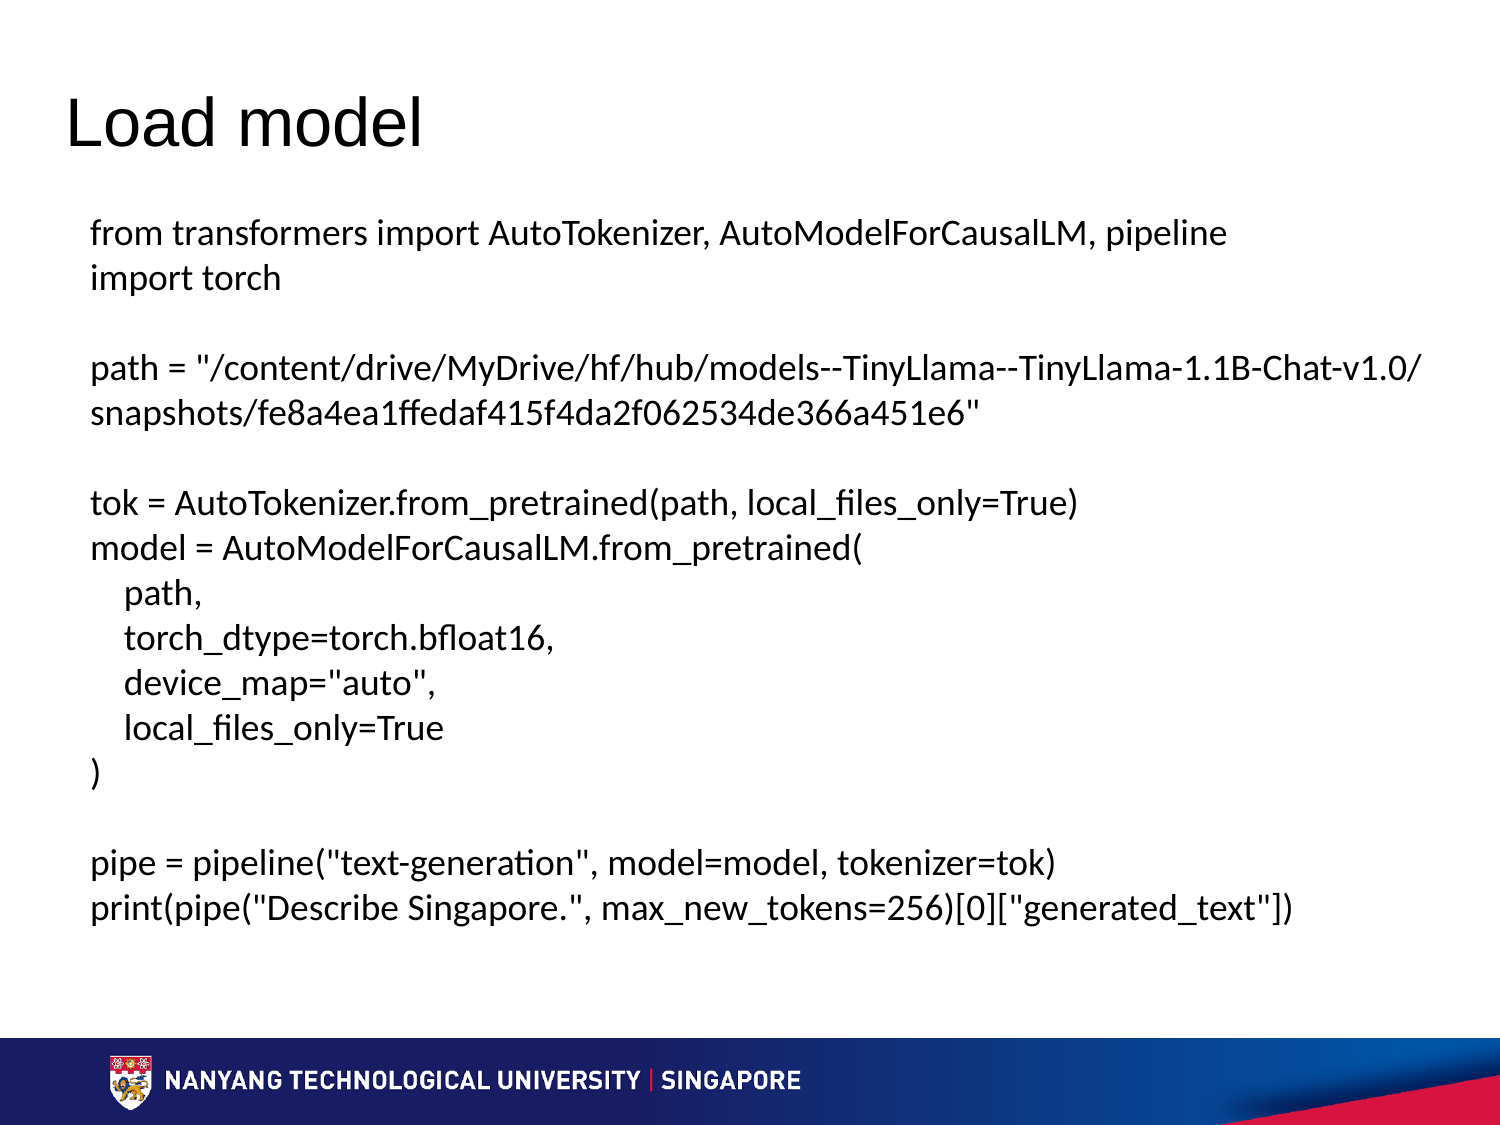

# Load model
from transformers import AutoTokenizer, AutoModelForCausalLM, pipeline
import torch

path = "/content/drive/MyDrive/hf/hub/models--TinyLlama--TinyLlama-1.1B-Chat-v1.0/snapshots/fe8a4ea1ffedaf415f4da2f062534de366a451e6"

tok = AutoTokenizer.from_pretrained(path, local_files_only=True)
model = AutoModelForCausalLM.from_pretrained(
    path,
    torch_dtype=torch.bfloat16,
    device_map="auto",
    local_files_only=True
)

pipe = pipeline("text-generation", model=model, tokenizer=tok)
print(pipe("Describe Singapore.", max_new_tokens=256)[0]["generated_text"])